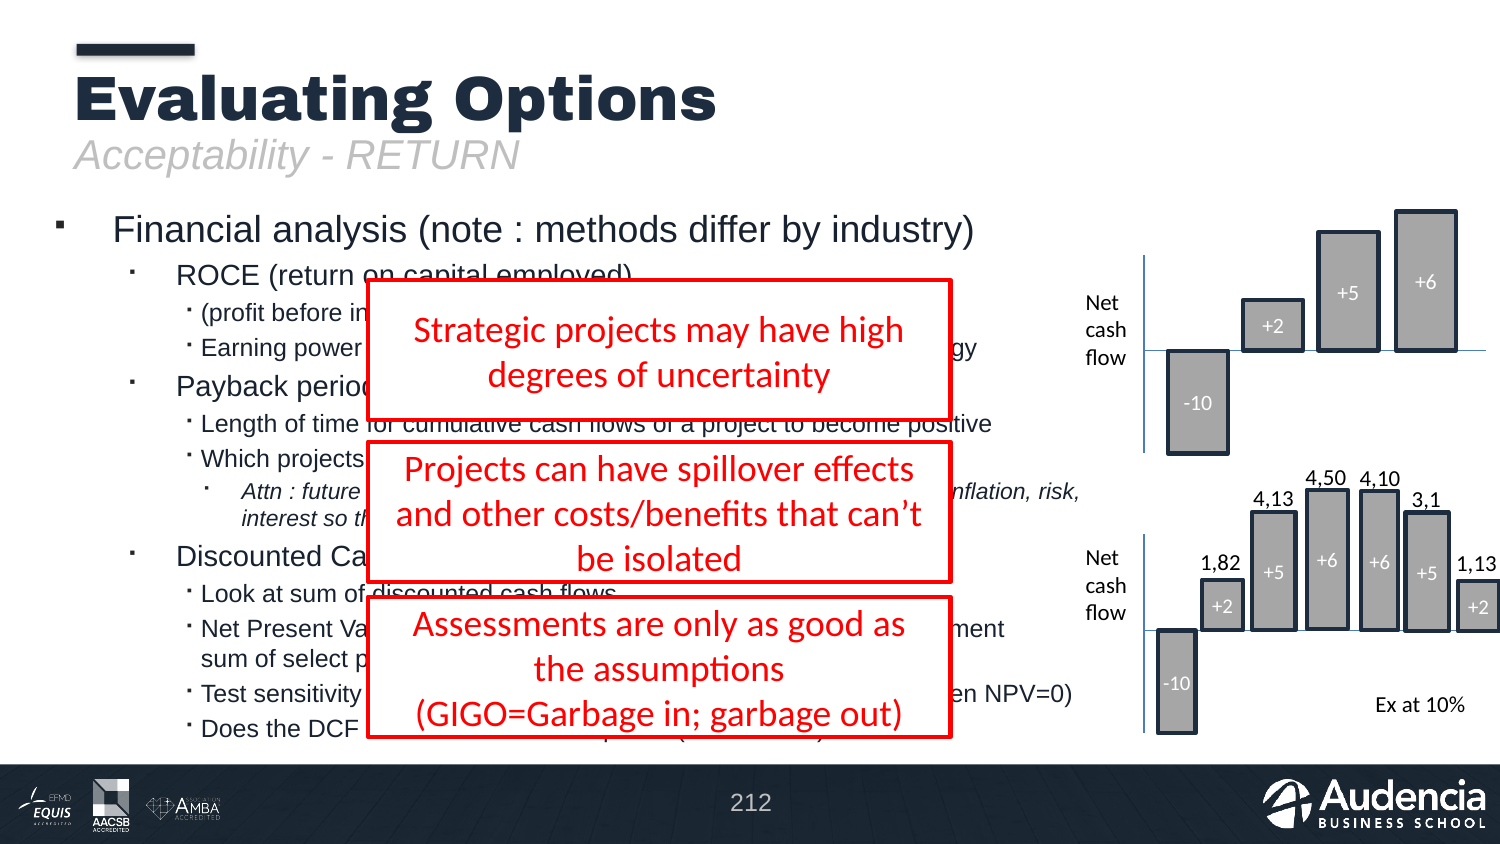

# Evaluating Options
Acceptability - RETURN
Financial analysis (note : methods differ by industry)
ROCE (return on capital employed)
(profit before interest and taxes/capital employed)
Earning power of the capital resources used to implement the strategy
Payback period
Length of time for cumulative cash flows of a project to become positive
Which projects have quickest payback?
Attn : future cash and cash today actually have different value due to inflation, risk, interest so the present value of future cash has to be used.
Discounted Cash Flow
Look at sum of discounted cash flows
Net Present Value – present value of net cash flow less initial investment
sum of select project with highest NPV (ex. 18,78 – 10,00 = 8,78)
Test sensitivity of the assumptions used (volumes, rates)  (r=32% then NPV=0)
Does the DCF exceed the cost of capital ? (interest rate)

+6
+5
Strategic projects may have high degrees of uncertainty
Net
cash
flow
+2
-10
Projects can have spillover effects and other costs/benefits that can’t be isolated
4,50
4,10
4,13
3,1
+6
+6
+5
+5
Net
cash
flow
1,82
1,13
+2
+2
Assessments are only as good as the assumptions
(GIGO=Garbage in; garbage out)
-10
Ex at 10%
212